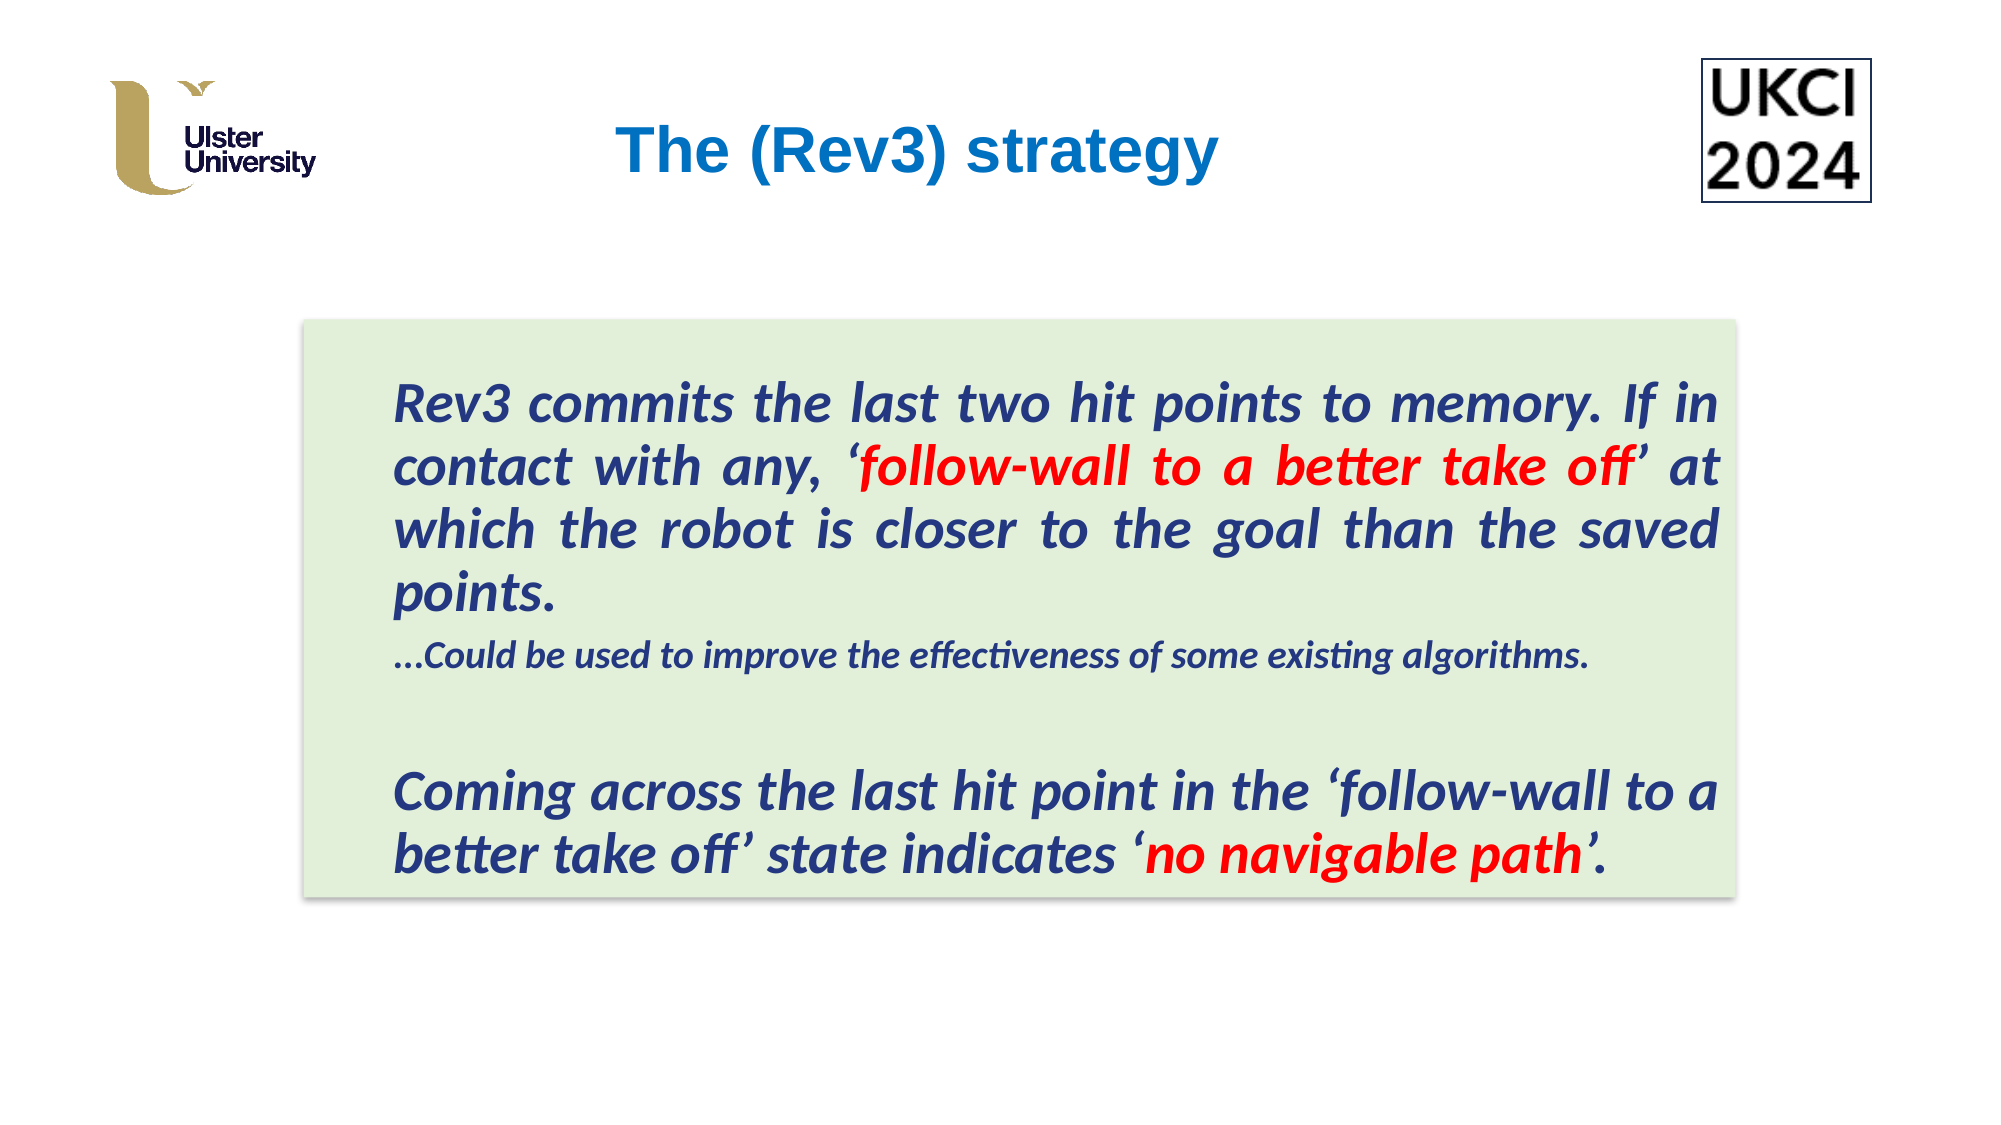

# The (Rev3) strategy

Rev3 commits the last two hit points to memory. If in contact with any, ‘follow-wall to a better take off’ at which the robot is closer to the goal than the saved points.
...Could be used to improve the effectiveness of some existing algorithms.

Coming across the last hit point in the ‘follow-wall to a better take off’ state indicates ‘no navigable path’.